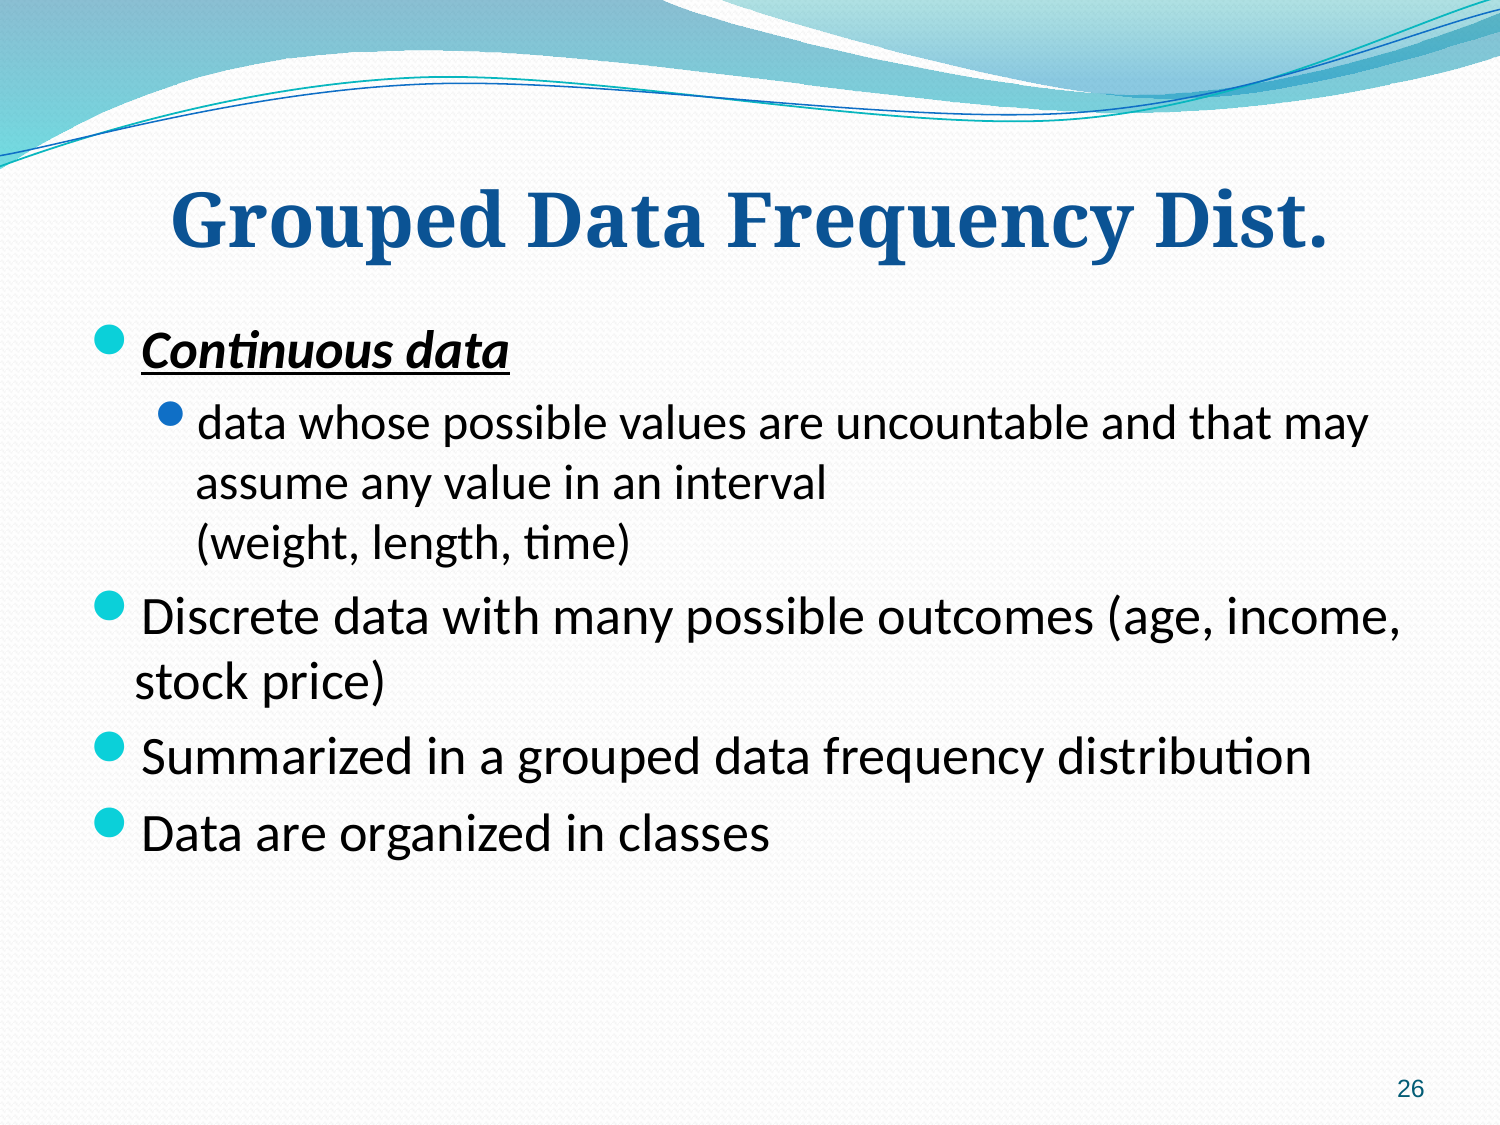

# Grouped Data Frequency Dist.
Continuous data
data whose possible values are uncountable and that may assume any value in an interval
(weight, length, time)
Discrete data with many possible outcomes (age, income, stock price)
Summarized in a grouped data frequency distribution
Data are organized in classes
26